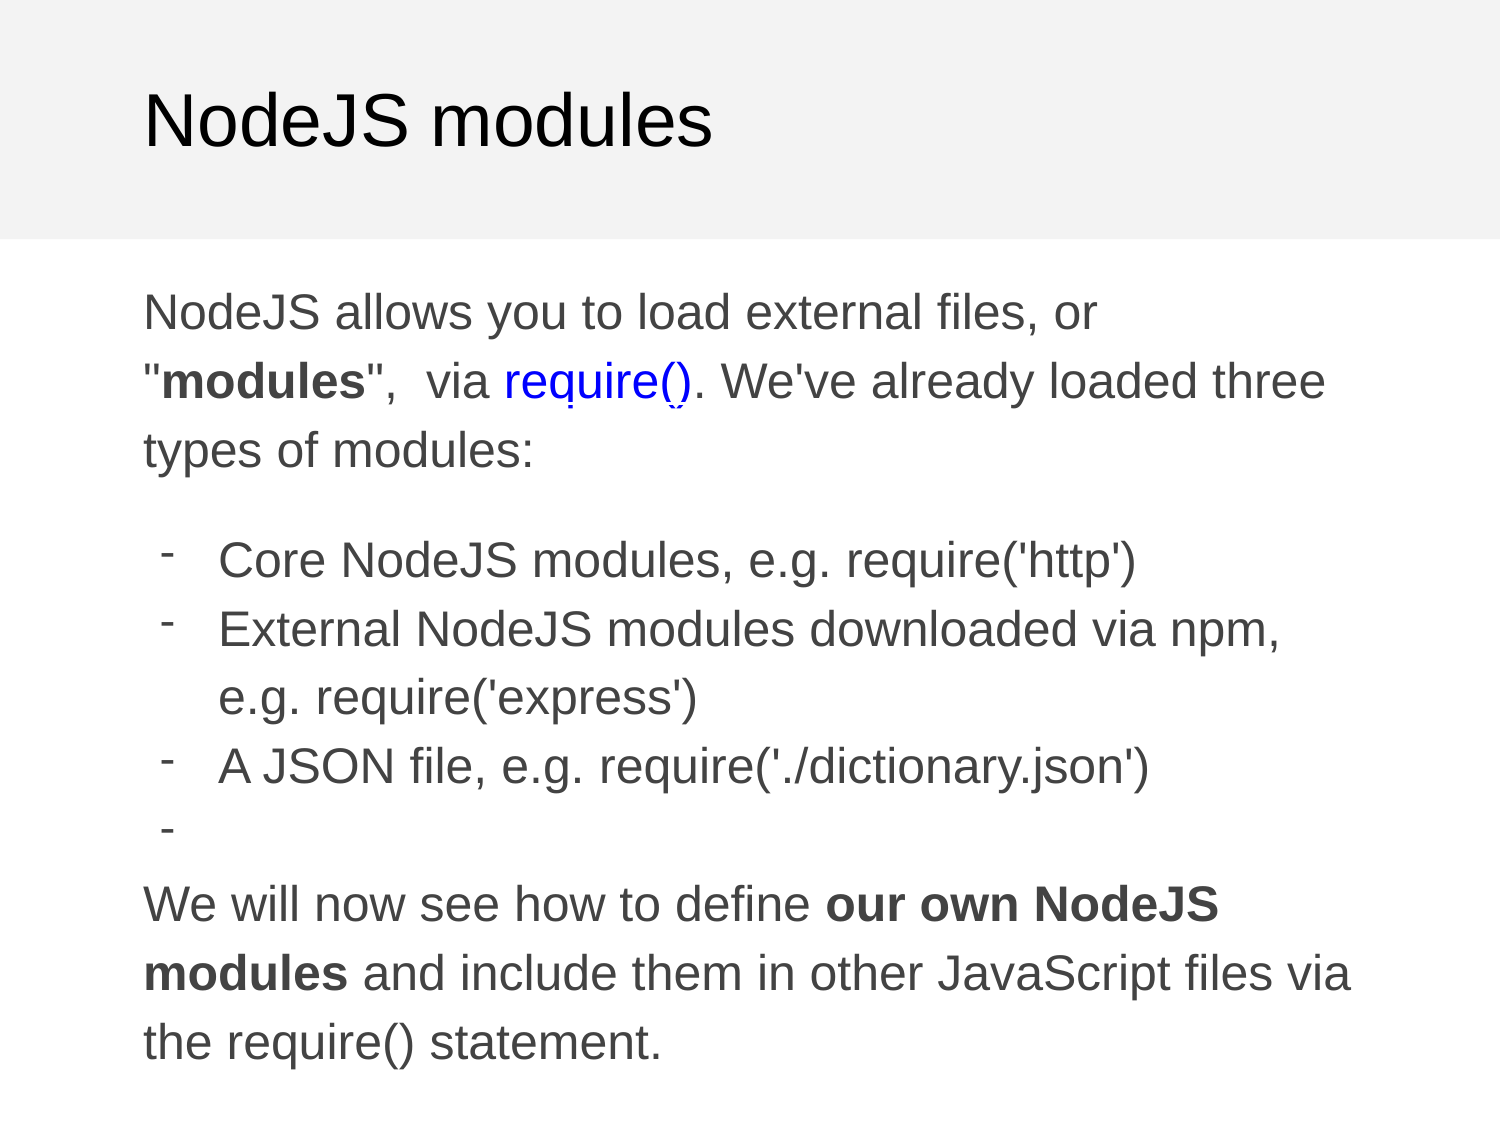

NodeJS modules
NodeJS allows you to load external files, or "modules",  via require(). We've already loaded three types of modules:

Core NodeJS modules, e.g. require('http')
External NodeJS modules downloaded via npm, e.g. require('express')
A JSON file, e.g. require('./dictionary.json')

We will now see how to define our own NodeJS modules and include them in other JavaScript files via the require() statement.